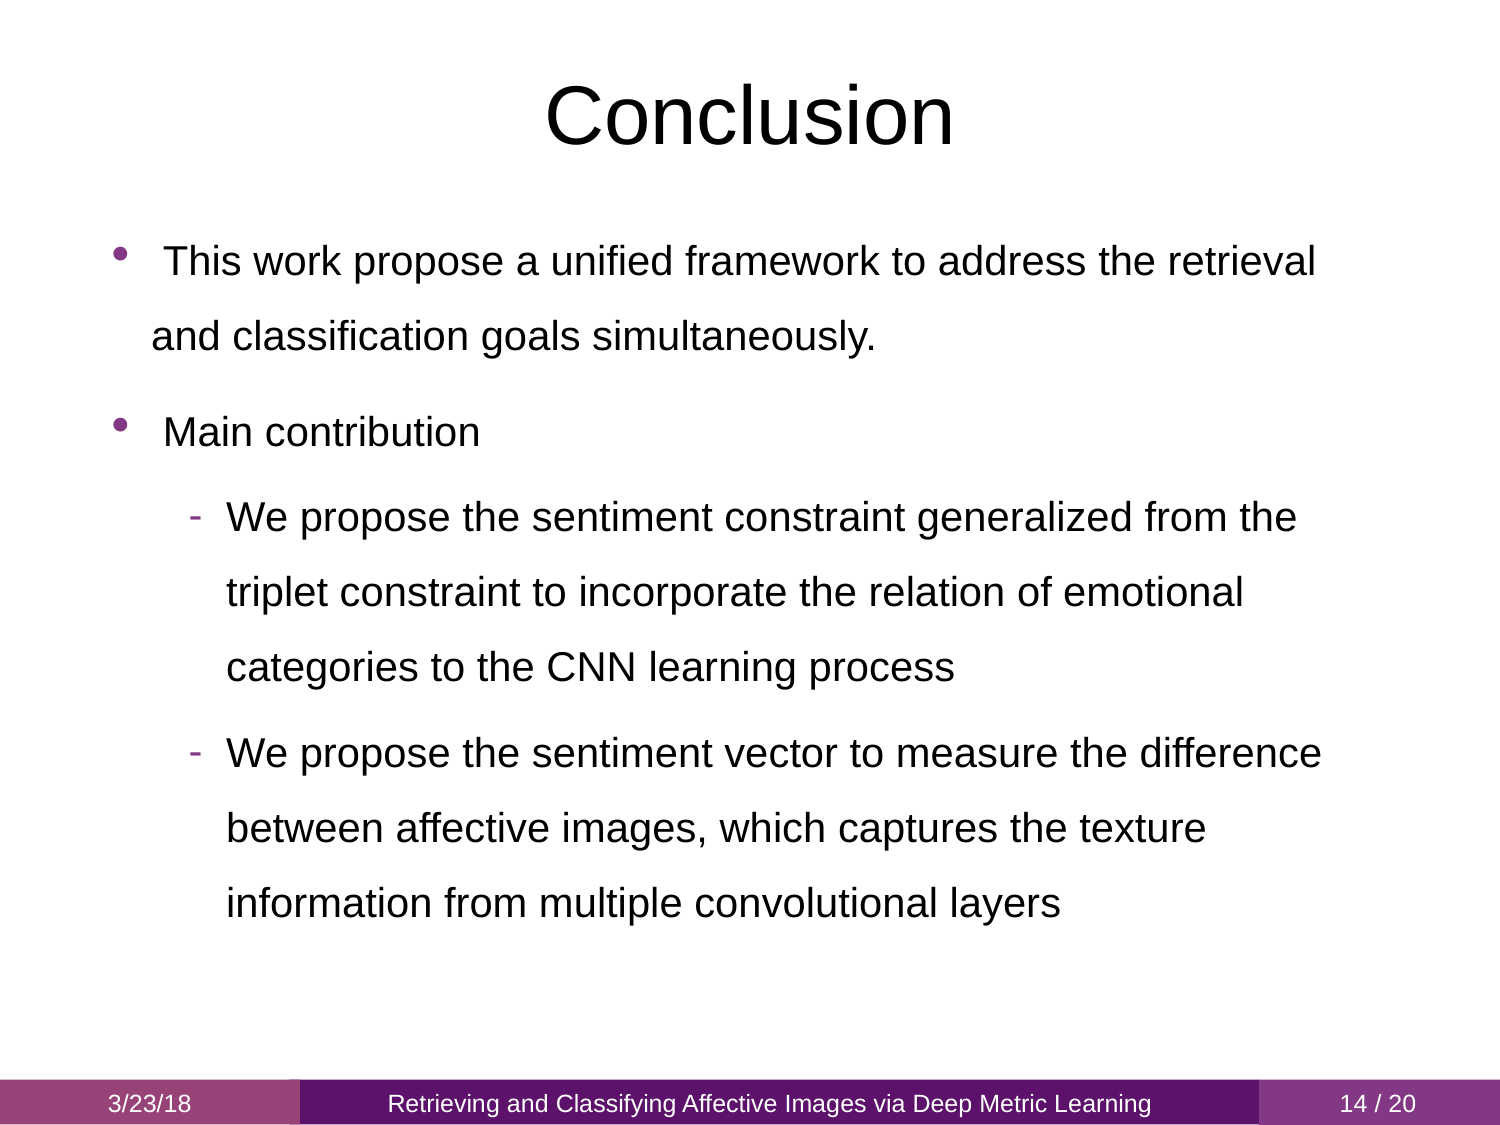

Conclusion
 This work propose a unified framework to address the retrieval and classification goals simultaneously.
 Main contribution
We propose the sentiment constraint generalized from the triplet constraint to incorporate the relation of emotional categories to the CNN learning process
We propose the sentiment vector to measure the difference between affective images, which captures the texture information from multiple convolutional layers